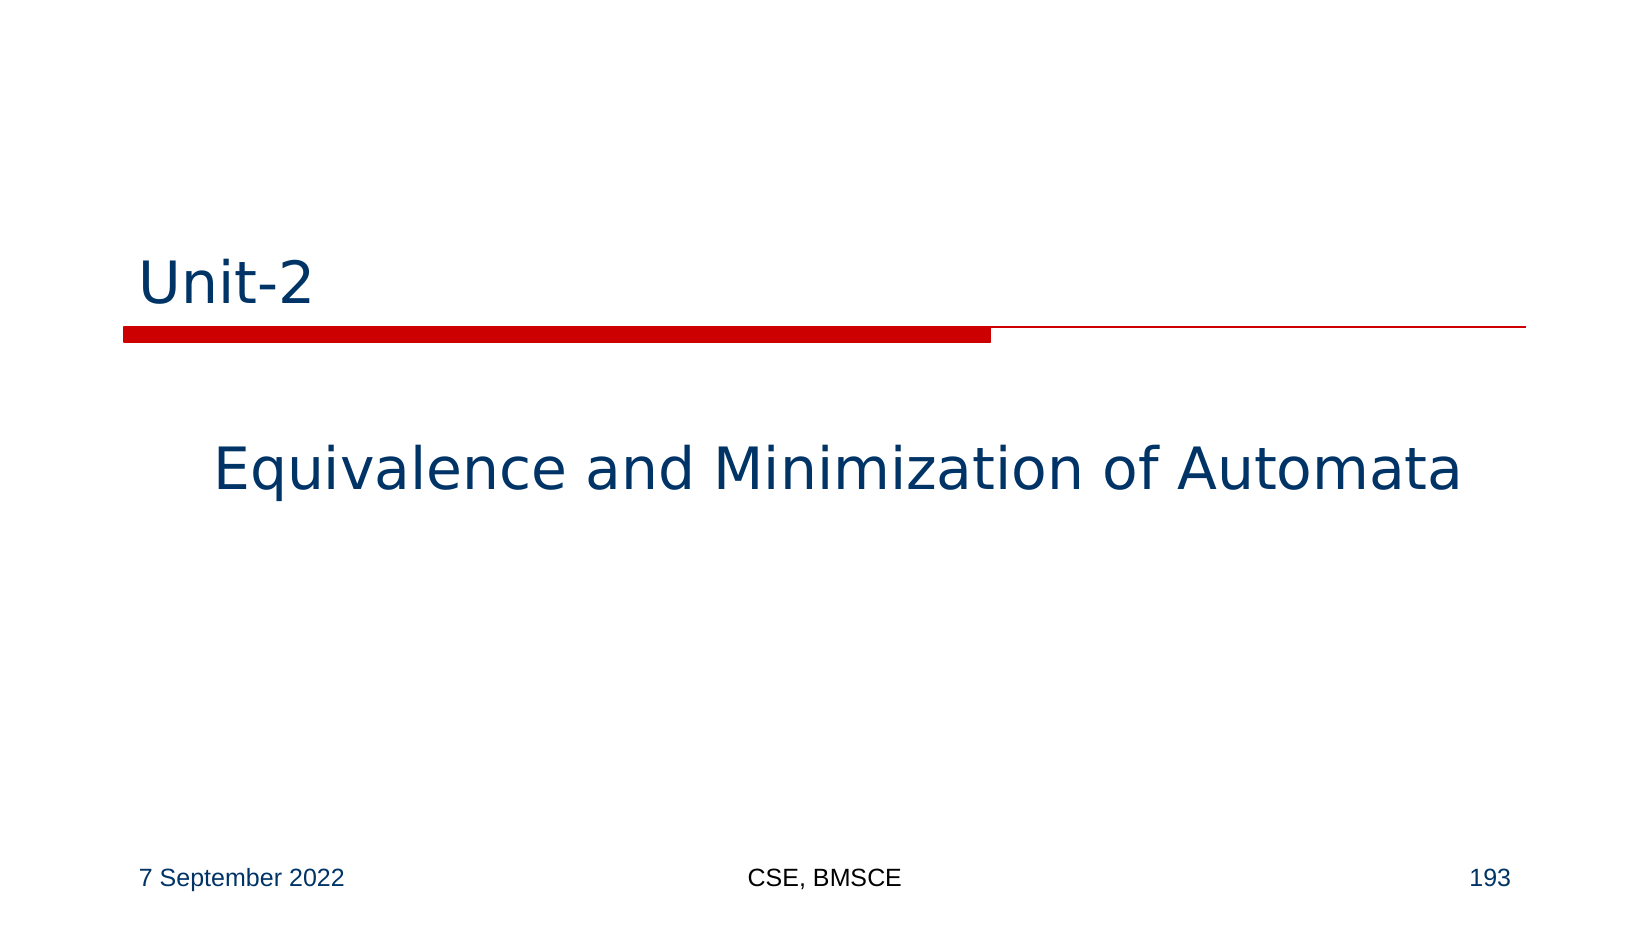

# Unit-2
Equivalence and Minimization of Automata
7 September 2022
CSE, BMSCE
193